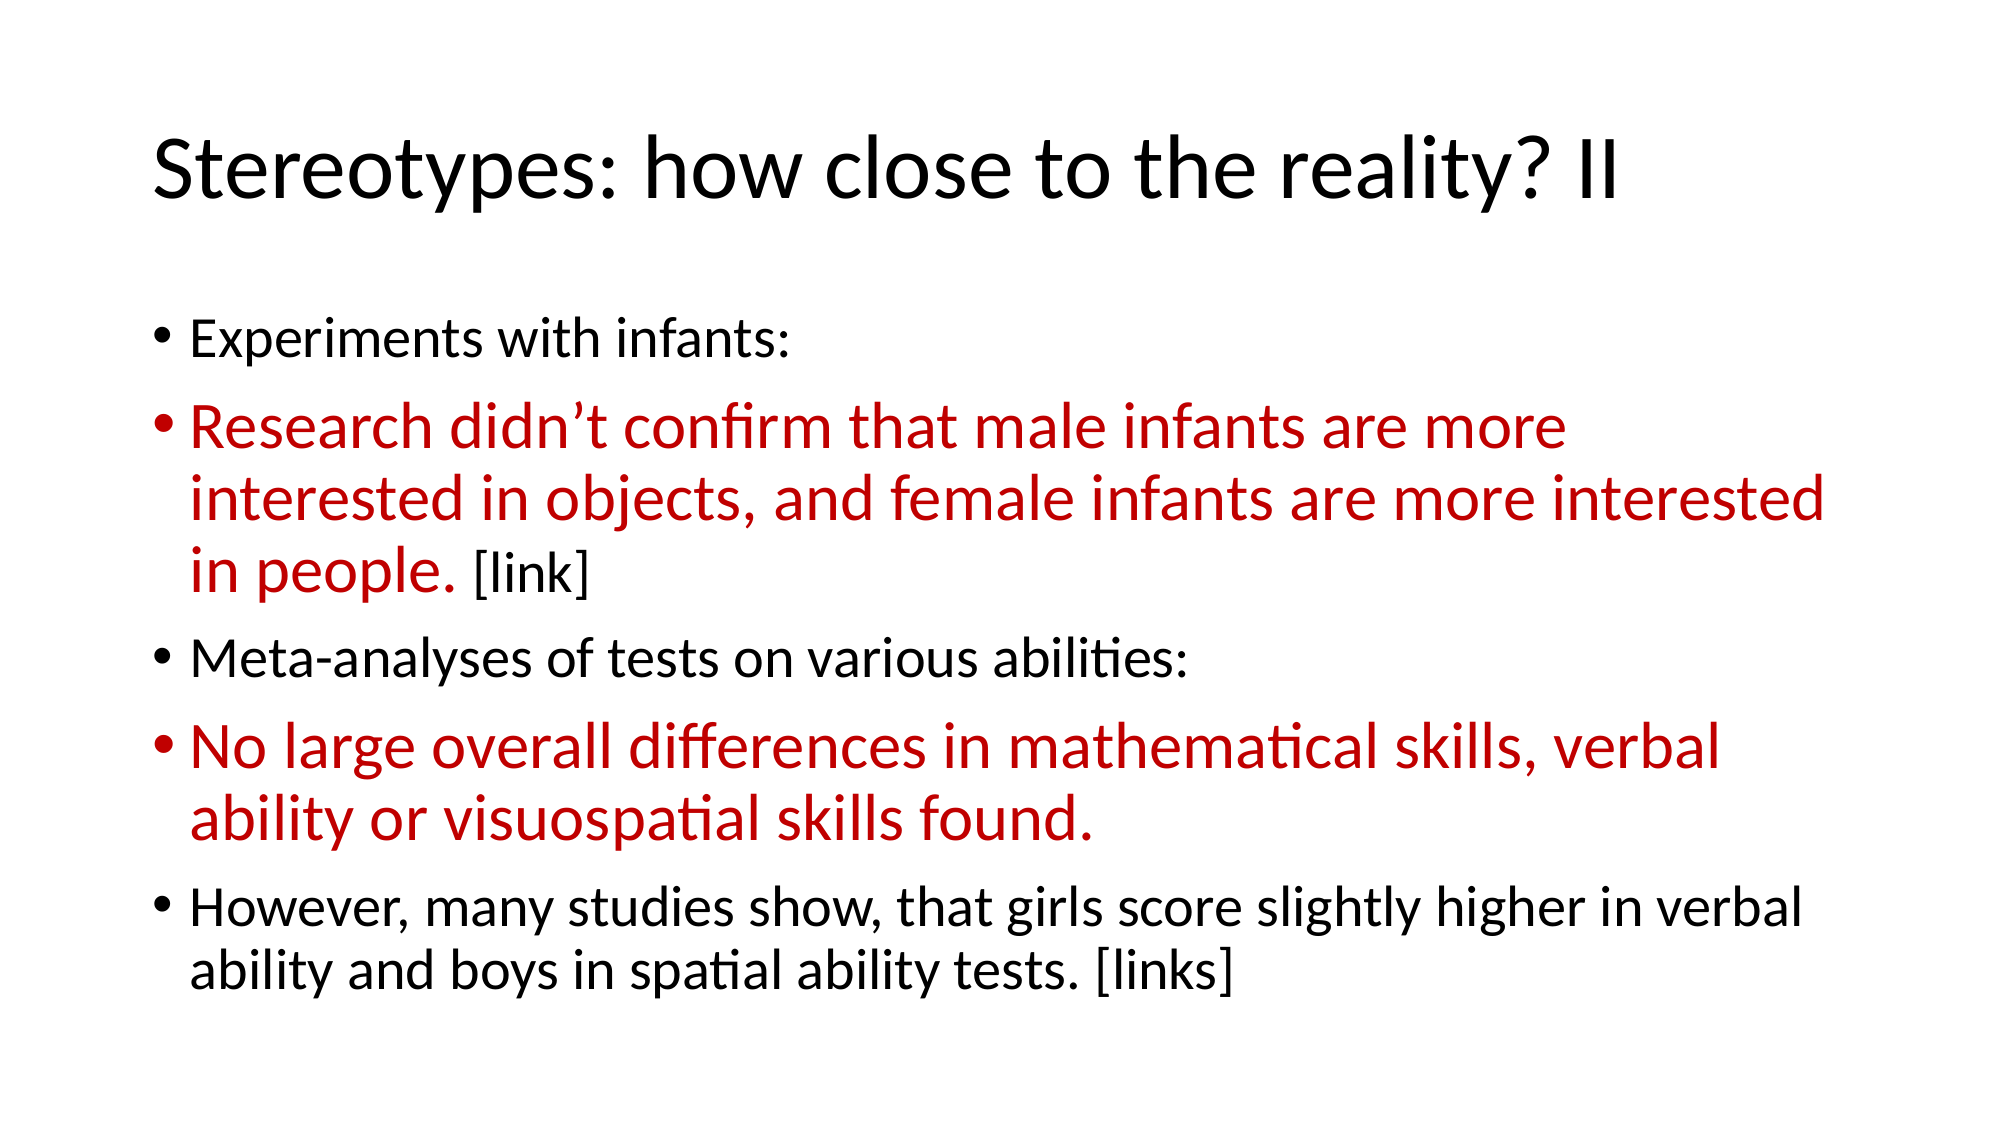

# Stereotypes: how close to the reality? II
Experiments with infants:
Research didn’t confirm that male infants are more interested in objects, and female infants are more interested in people. [link]
Meta-analyses of tests on various abilities:
No large overall differences in mathematical skills, verbal ability or visuospatial skills found.
However, many studies show, that girls score slightly higher in verbal ability and boys in spatial ability tests. [links]